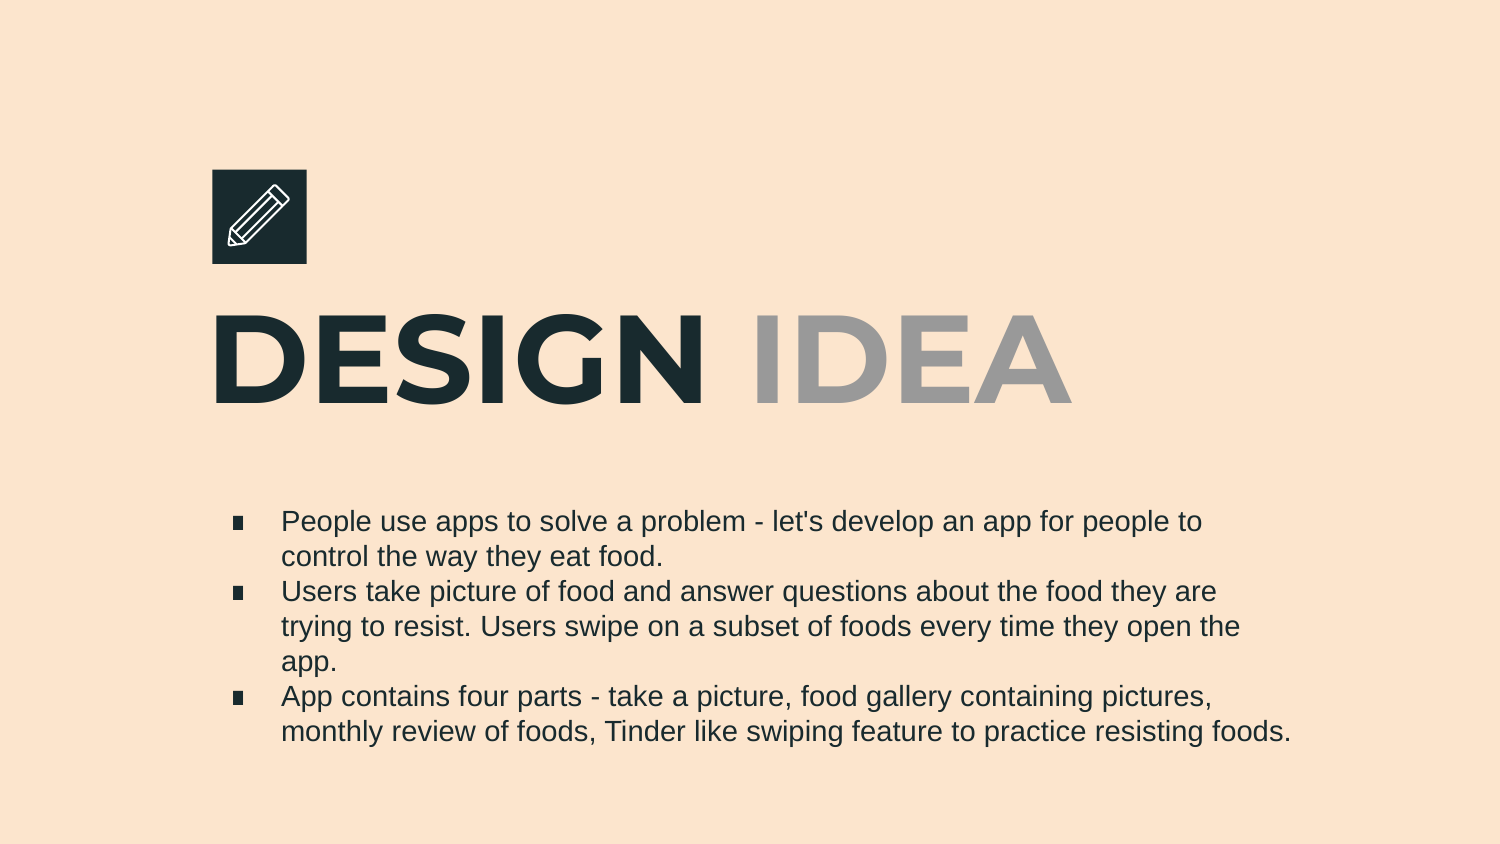

# DESIGN IDEA
People use apps to solve a problem - let's develop an app for people to control the way they eat food.
Users take picture of food and answer questions about the food they are trying to resist. Users swipe on a subset of foods every time they open the app.
App contains four parts - take a picture, food gallery containing pictures, monthly review of foods, Tinder like swiping feature to practice resisting foods.